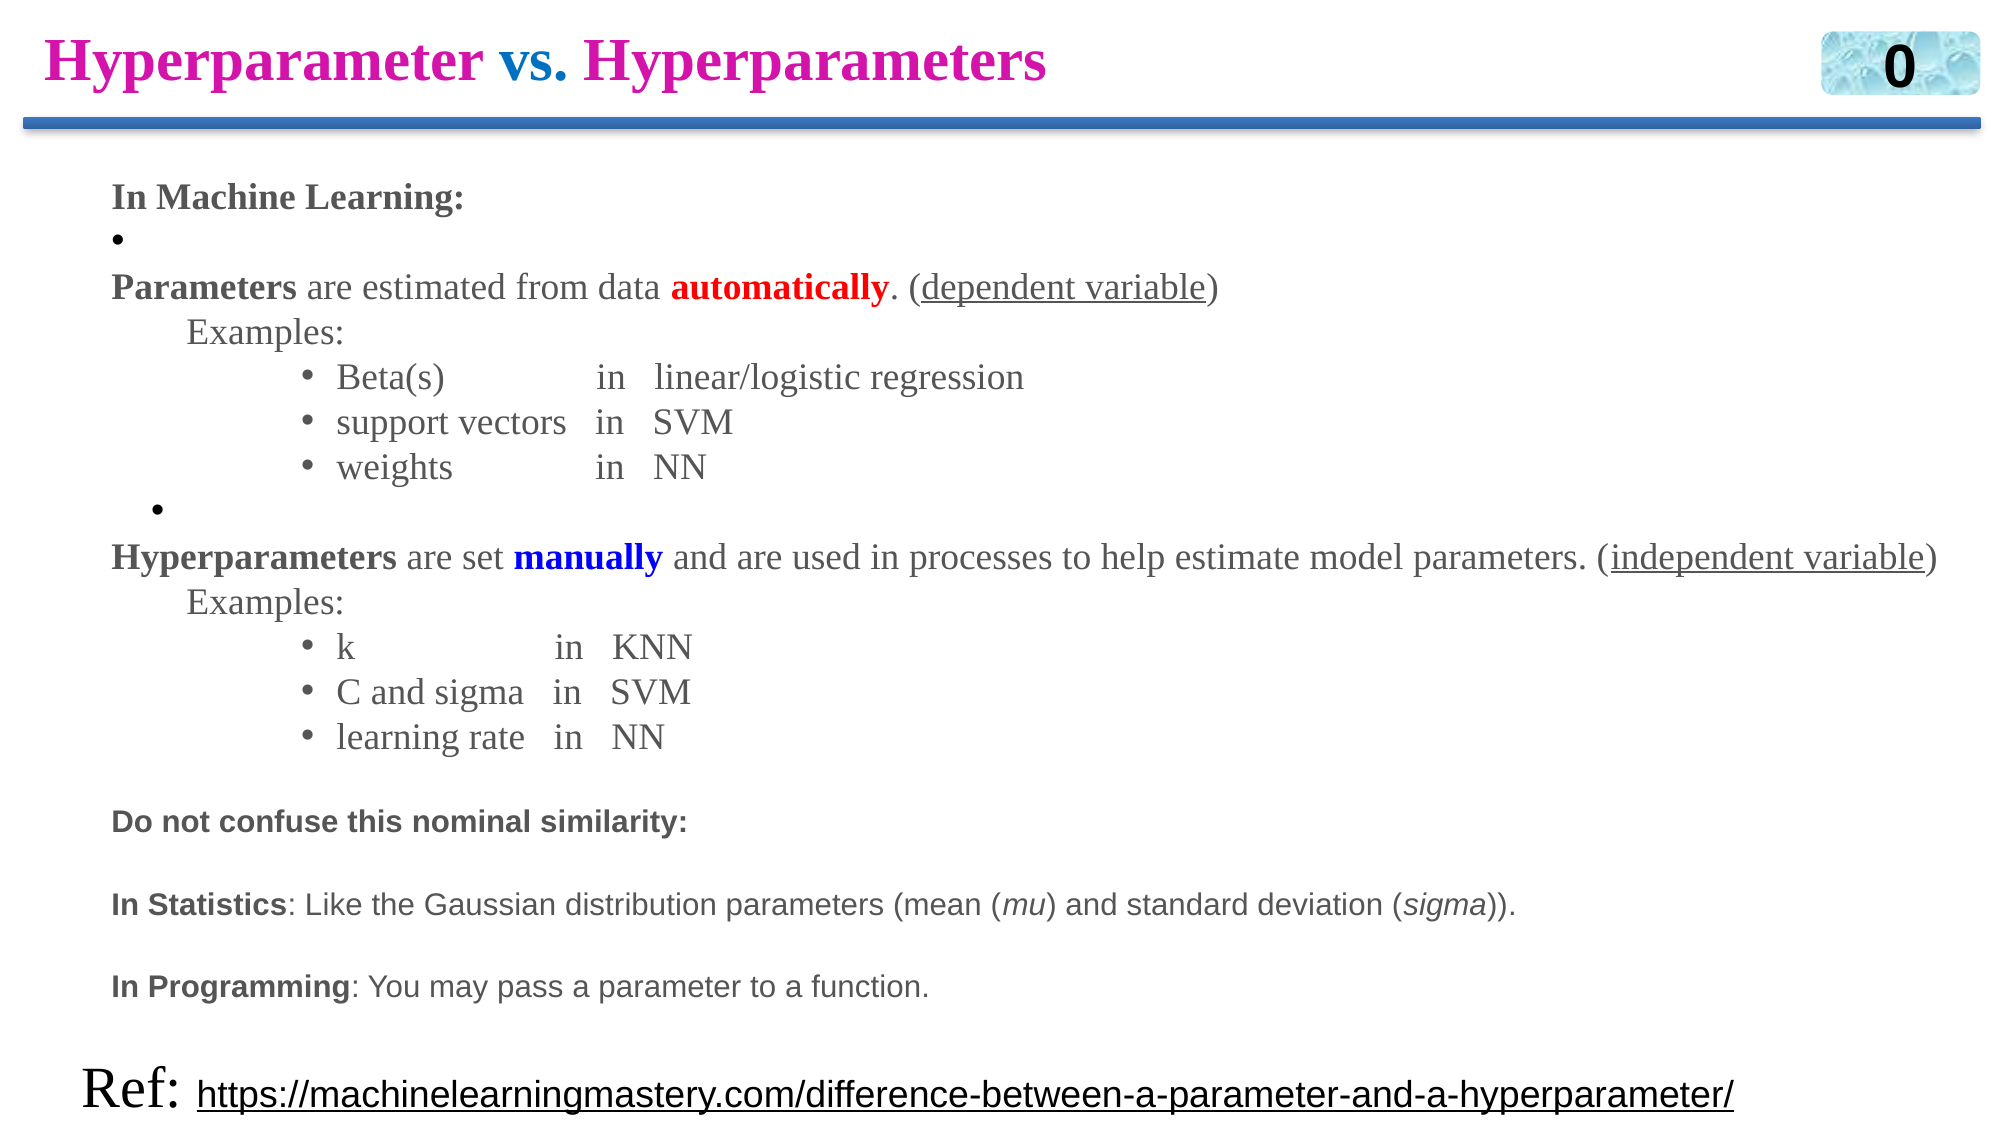

# Hyperparameter vs. Hyperparameters
0

In Machine Learning:
Parameters are estimated from data automatically. (dependent variable)
Examples:
Beta(s)                in   linear/logistic regression
support vectors   in   SVM
weights               in   NN
Hyperparameters are set manually and are used in processes to help estimate model parameters. (independent variable)
Examples:
k                     in   KNN
C and sigma   in   SVM
learning rate   in   NN
Do not confuse this nominal similarity:
In Statistics: Like the Gaussian distribution parameters (mean (mu) and standard deviation (sigma)).
In Programming: You may pass a parameter to a function.
Ref: https://machinelearningmastery.com/difference-between-a-parameter-and-a-hyperparameter/